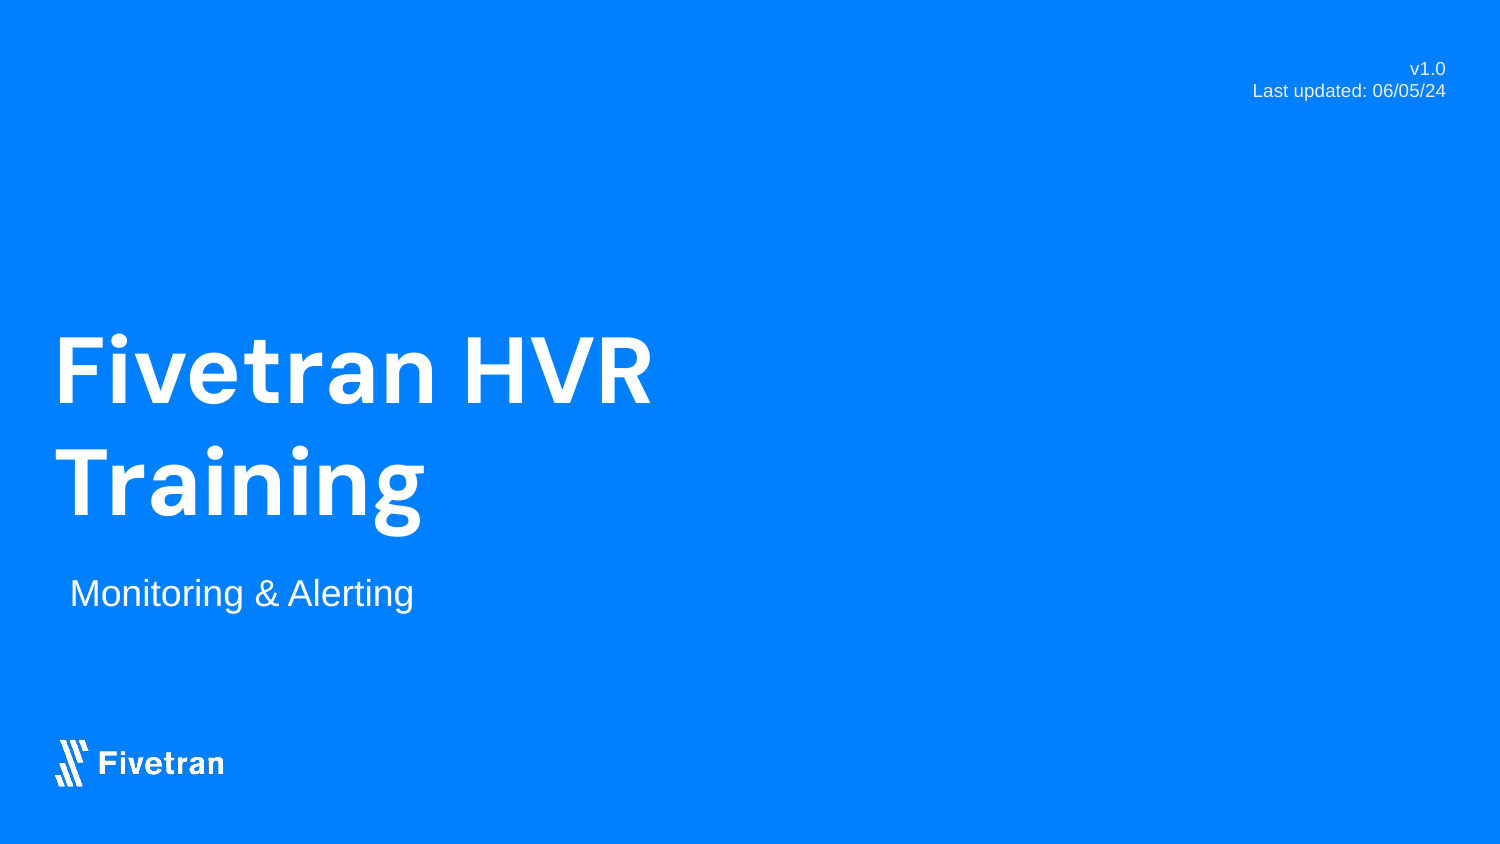

v1.0
Last updated: 06/05/24
# Fivetran HVR Training
Monitoring & Alerting